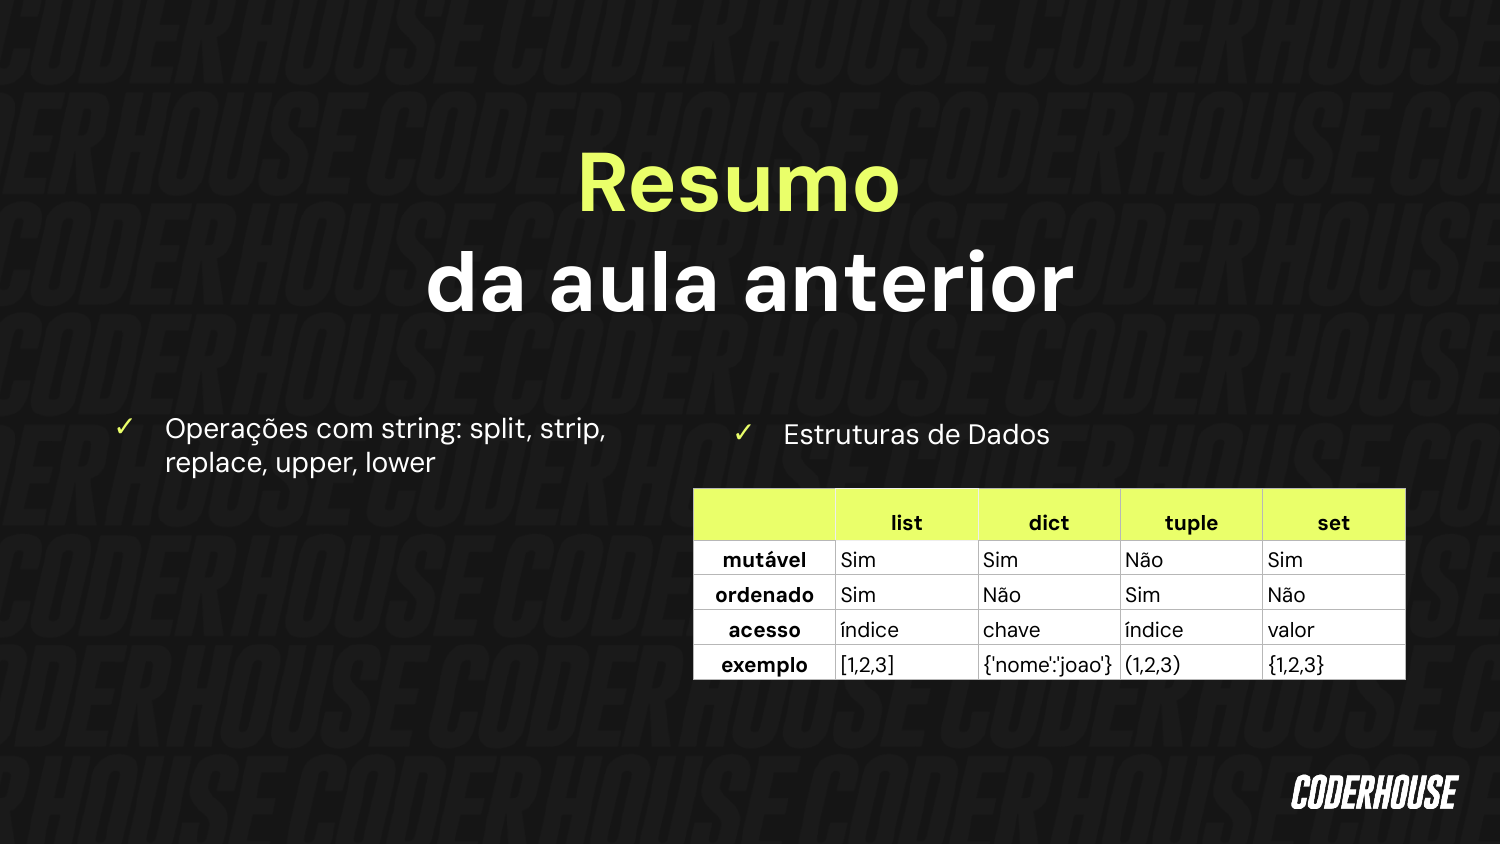

Resumo
da aula anterior
Operações com string: split, strip, replace, upper, lower
Estruturas de Dados
|  | list | dict | tuple | set |
| --- | --- | --- | --- | --- |
| mutável | Sim | Sim | Não | Sim |
| ordenado | Sim | Não | Sim | Não |
| acesso | índice | chave | índice | valor |
| exemplo | [1,2,3] | {'nome':'joao'} | (1,2,3) | {1,2,3} |